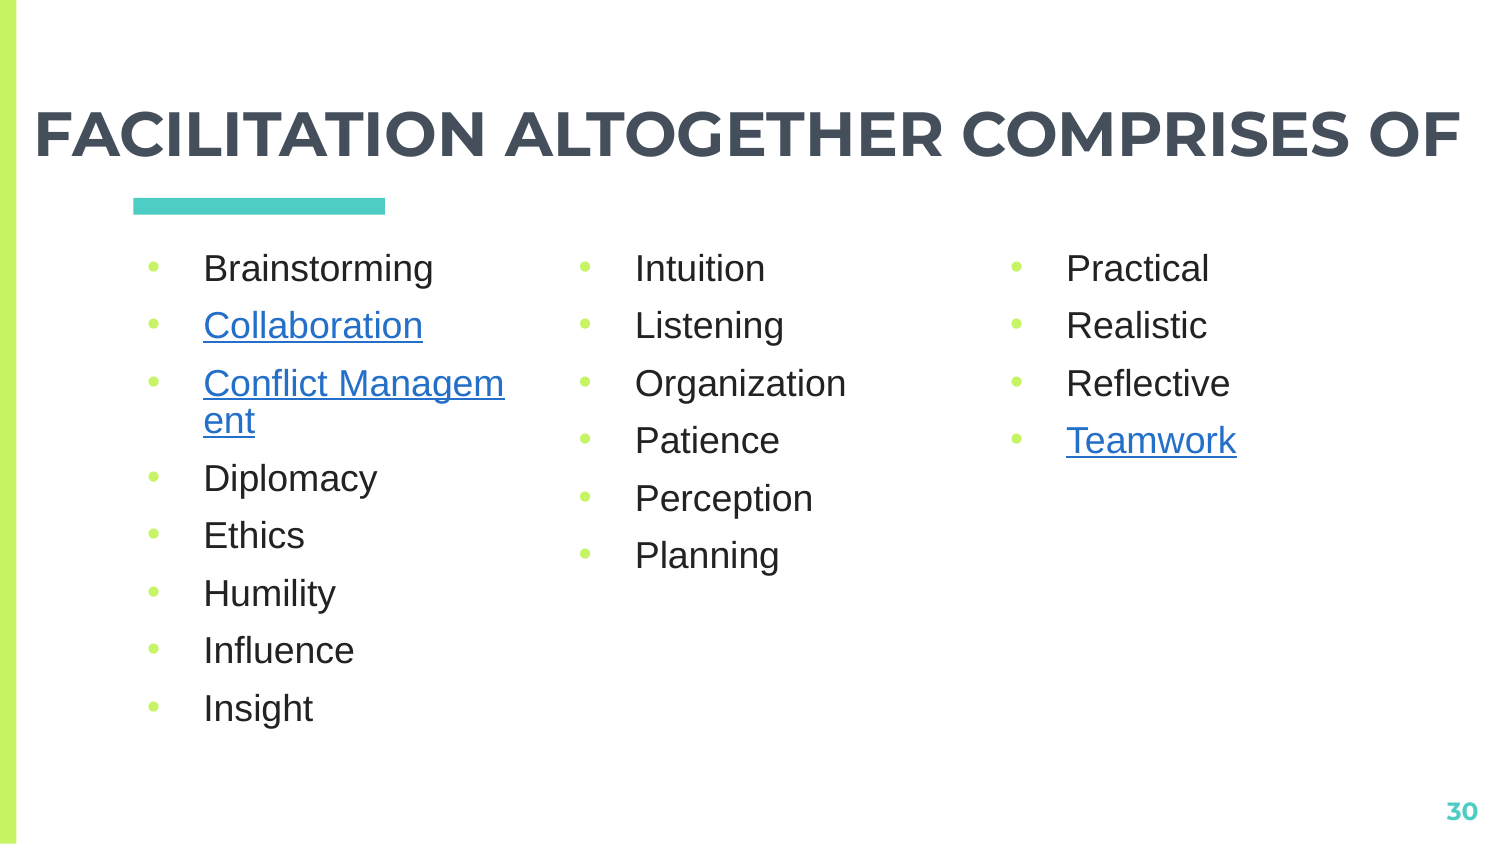

# FACILITATION ALTOGETHER COMPRISES OF
Brainstorming
Collaboration
Conflict Management
Diplomacy
Ethics
Humility
Influence
Insight

Intuition
Listening
Organization
Patience
Perception
Planning

Practical
Realistic
Reflective
Teamwork

30